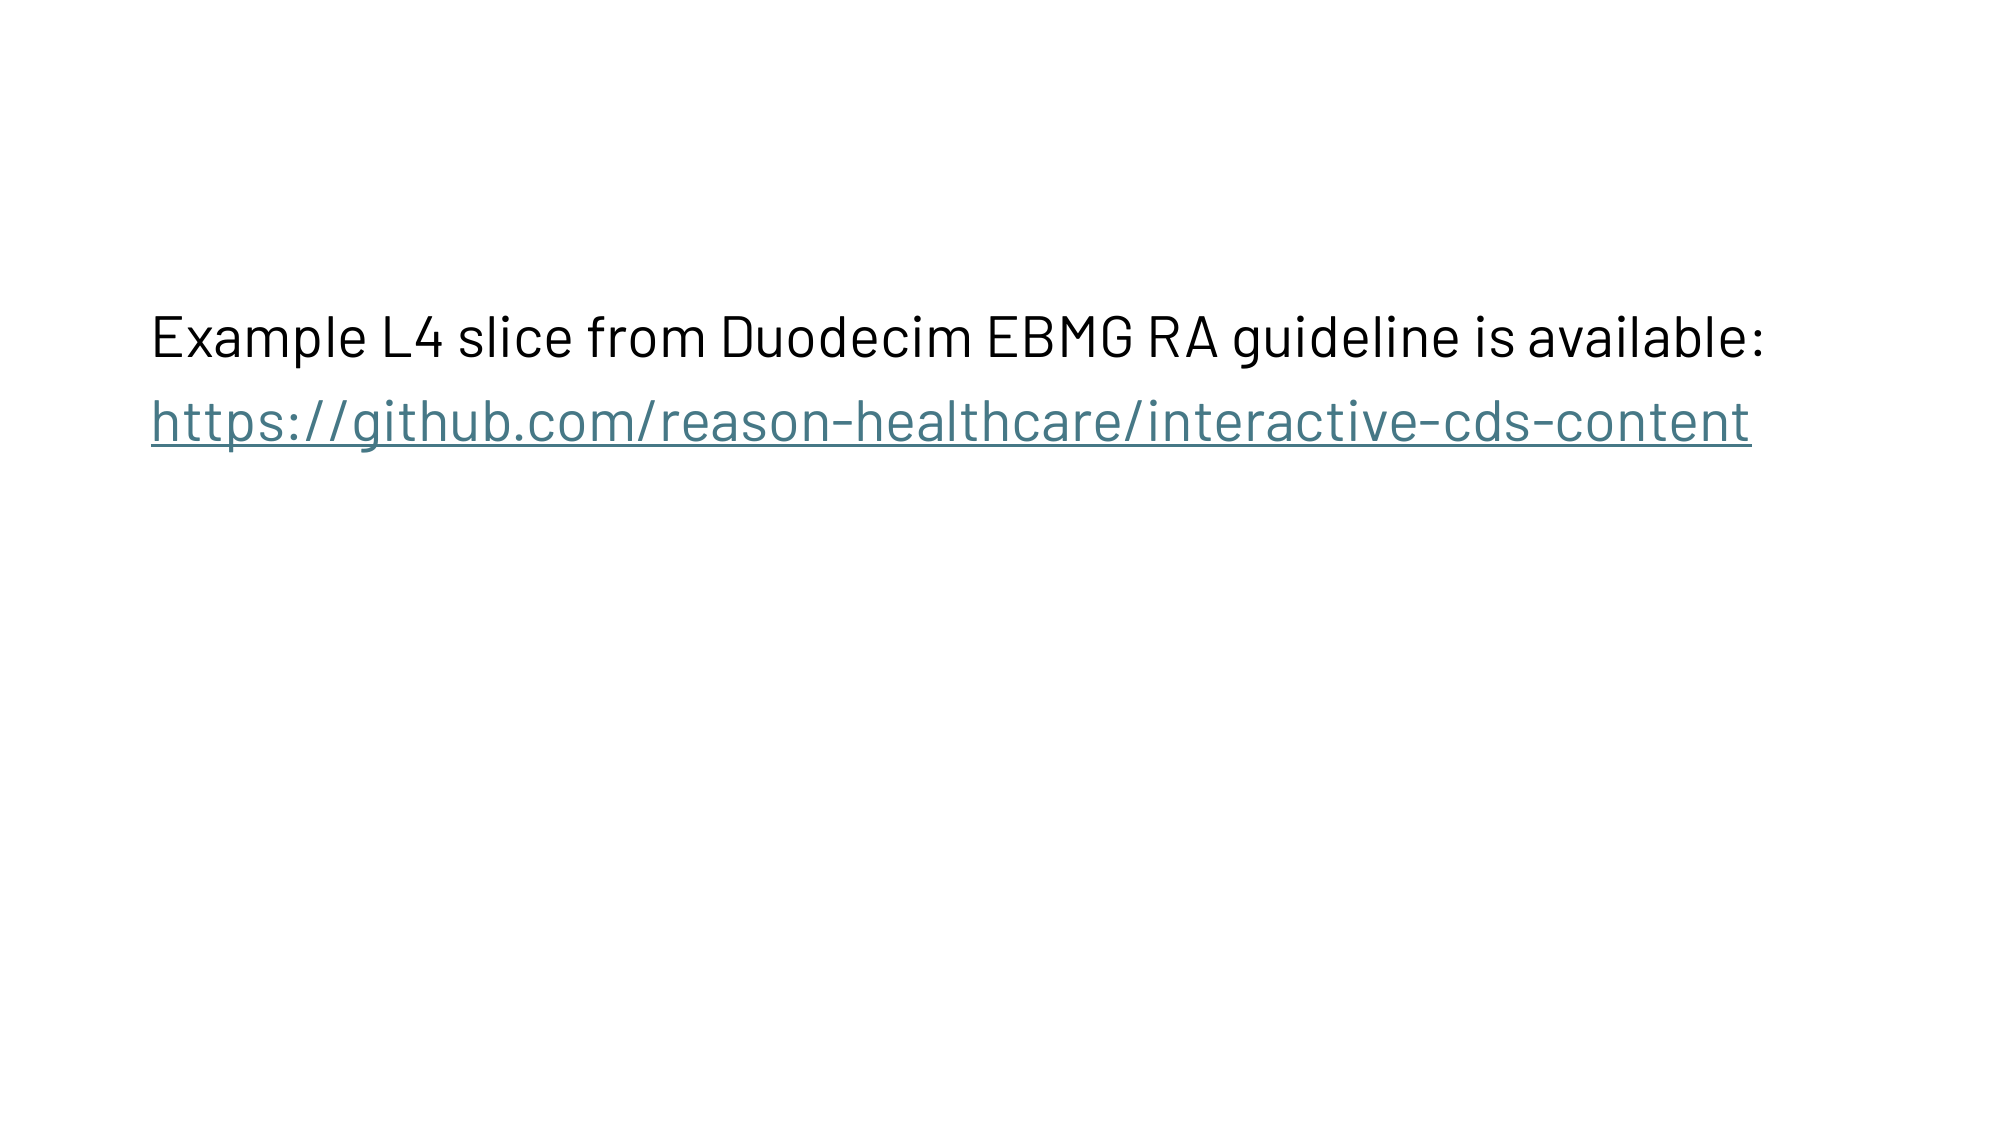

Example L4 slice from Duodecim EBMG RA guideline is available:
https://github.com/reason-healthcare/interactive-cds-content